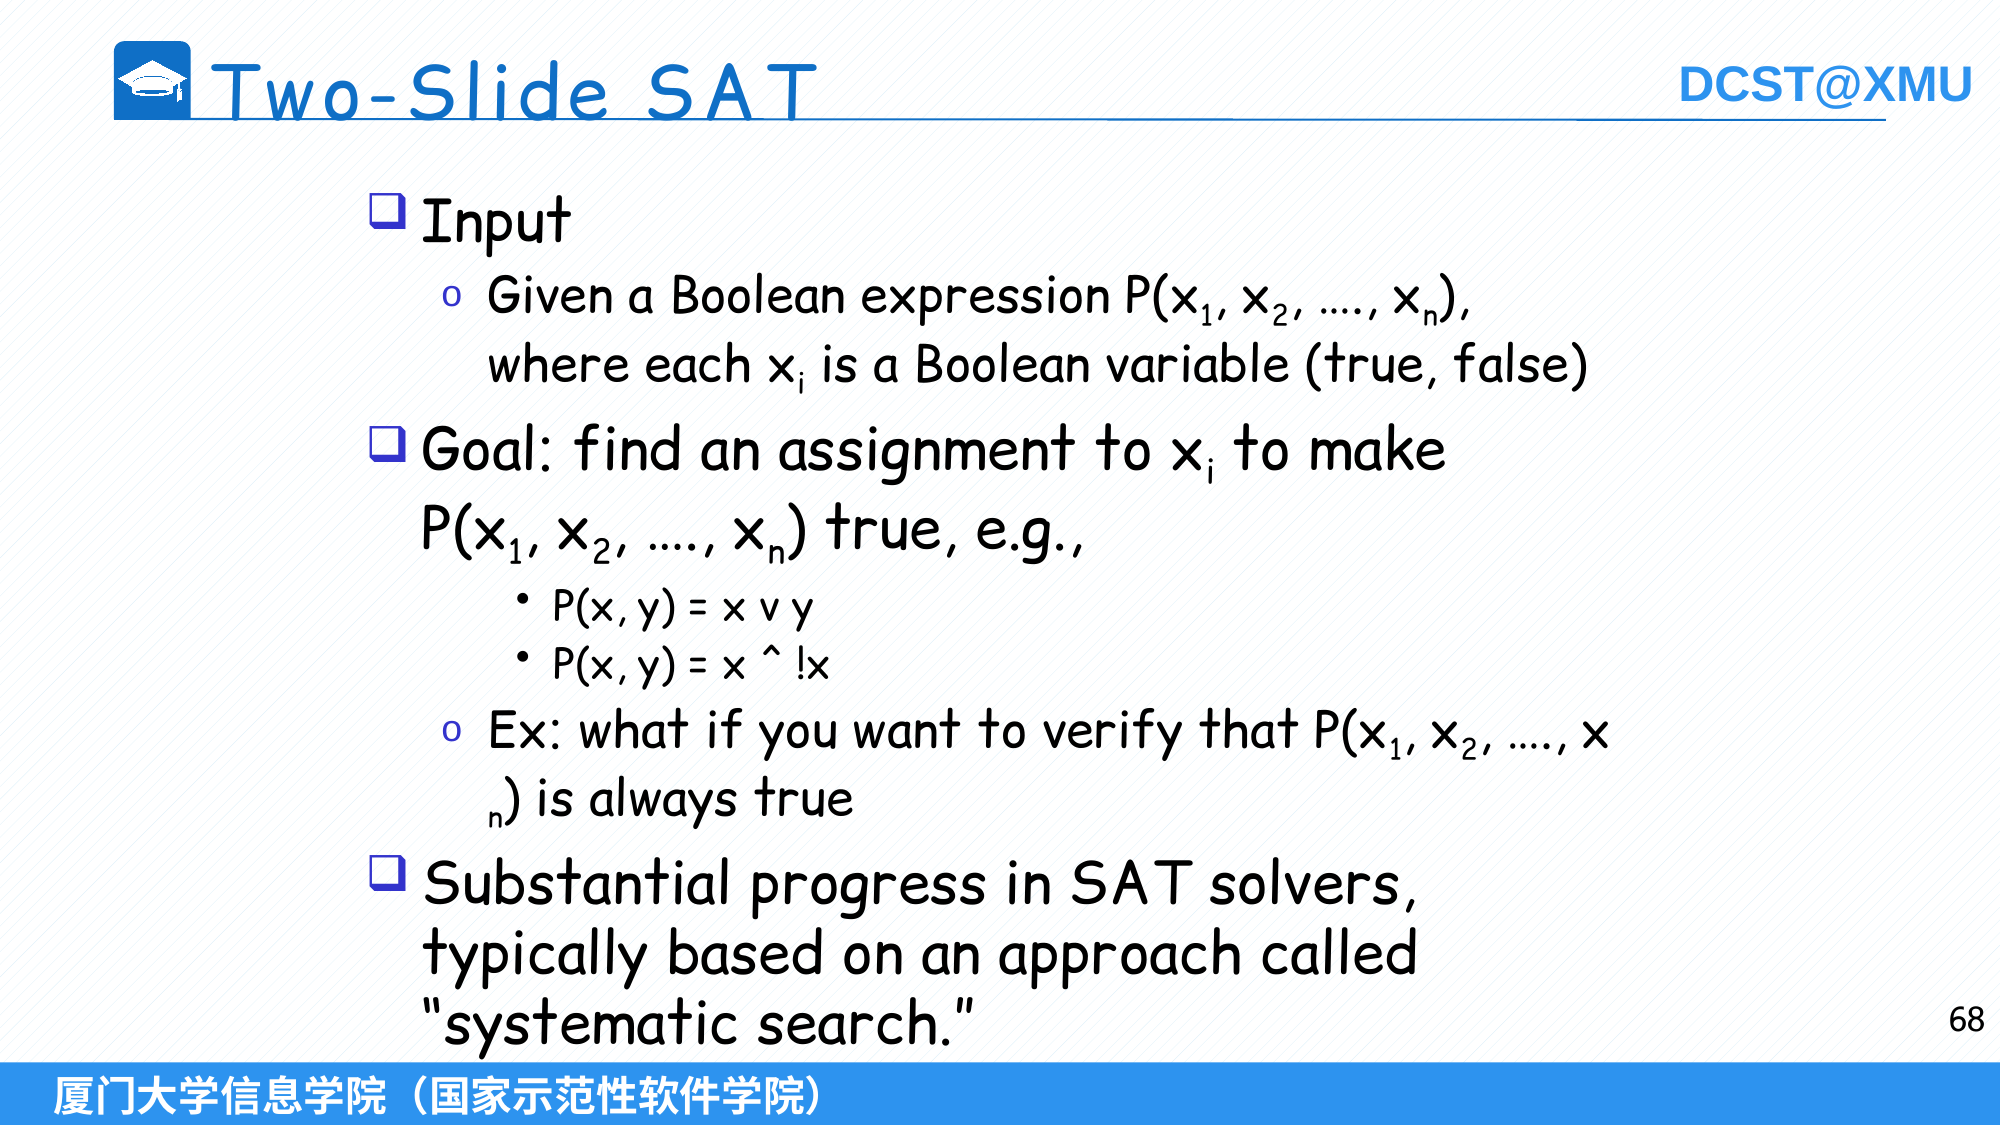

Two-Slide SAT
Input
Given a Boolean expression P(x1, x2, …., xn), where each xi is a Boolean variable (true, false)
Goal: find an assignment to xi to make
P(x1, x2, …., xn) true, e.g.,
P(x, y) = x v y
P(x, y) = x ^ !x
Ex: what if you want to verify that P(x1, x2, …., x n) is always true
Substantial progress in SAT solvers, typically based on an approach called “systematic search.”
68